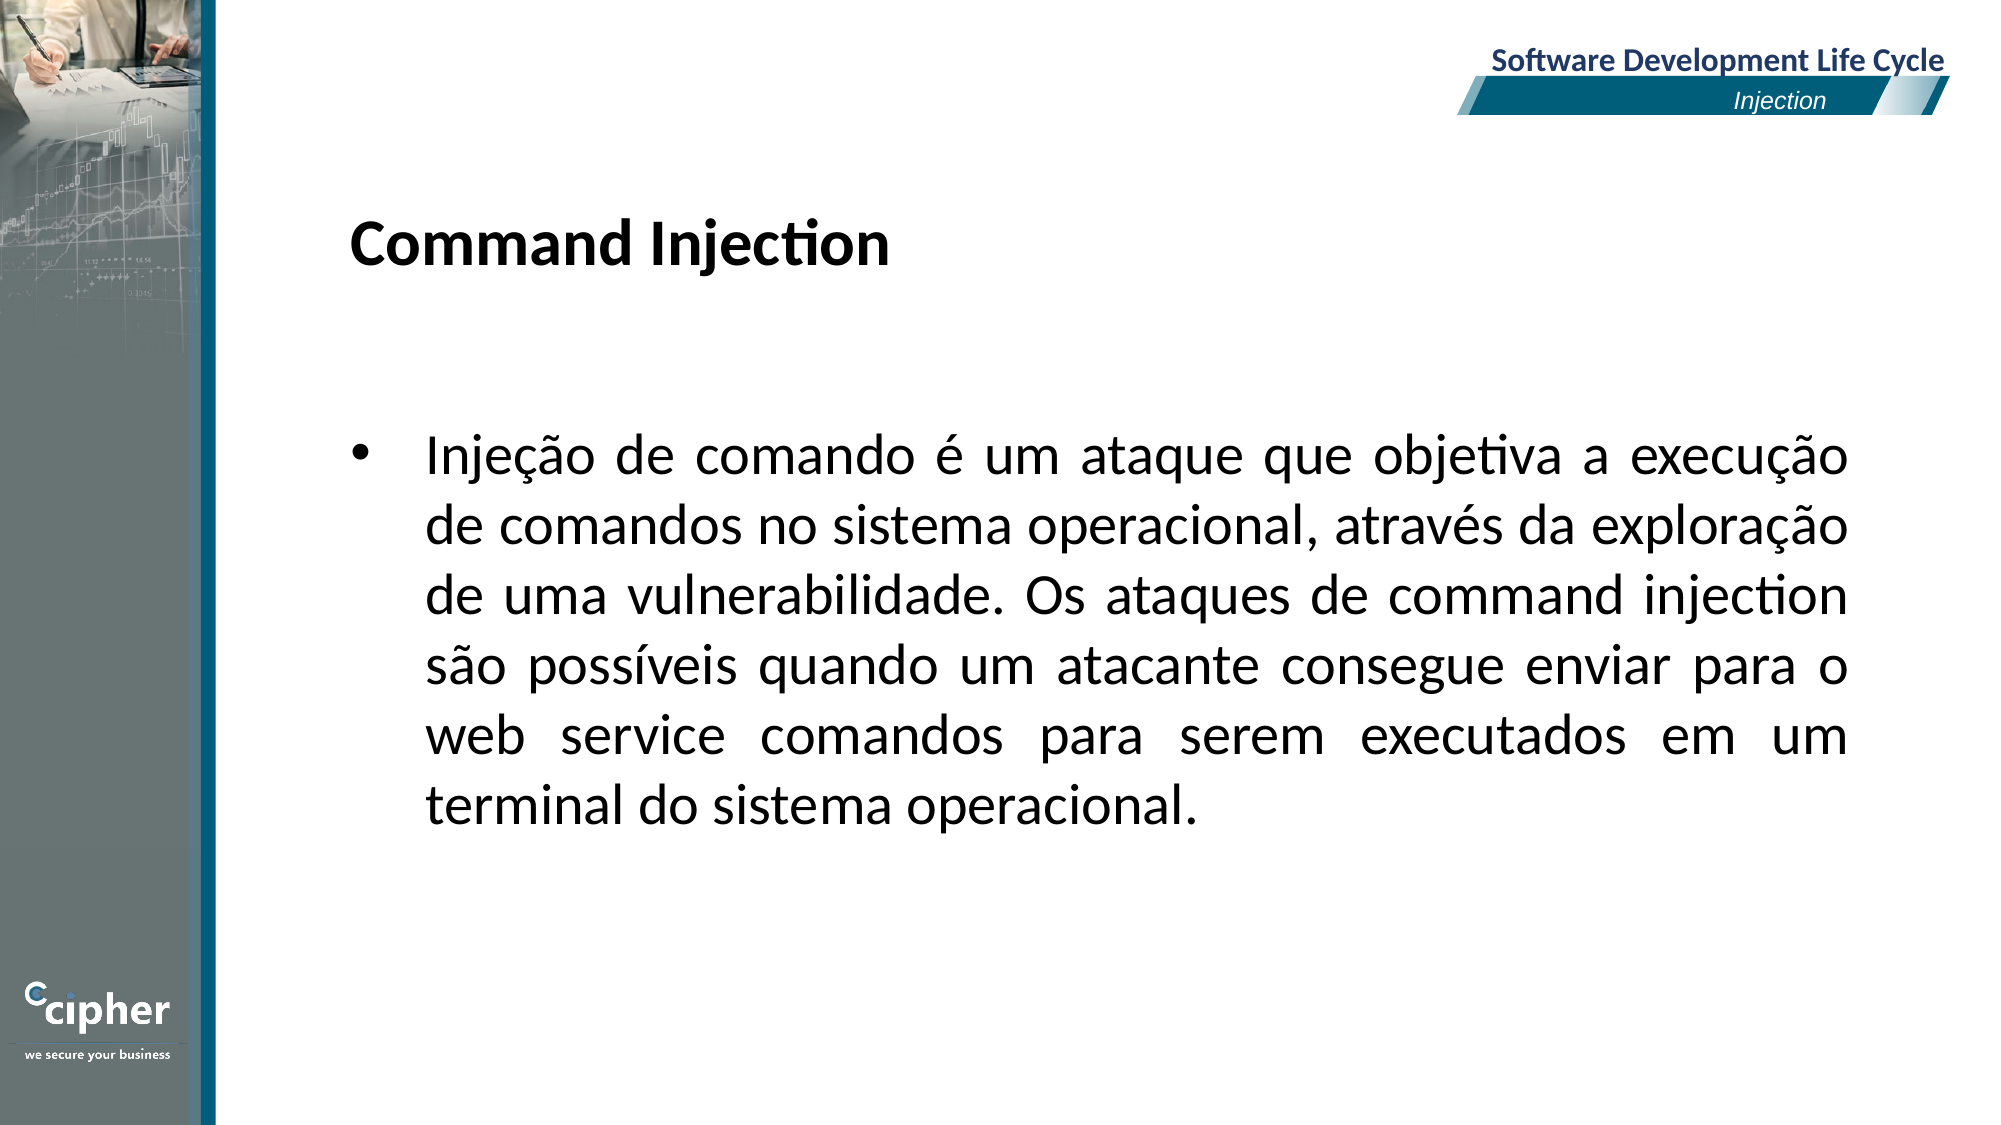

Software Development Life Cycle
Injection

Command Injection
Injeção de comando é um ataque que objetiva a execução de comandos no sistema operacional, através da exploração de uma vulnerabilidade. Os ataques de command injection são possíveis quando um atacante consegue enviar para o web service comandos para serem executados em um terminal do sistema operacional.